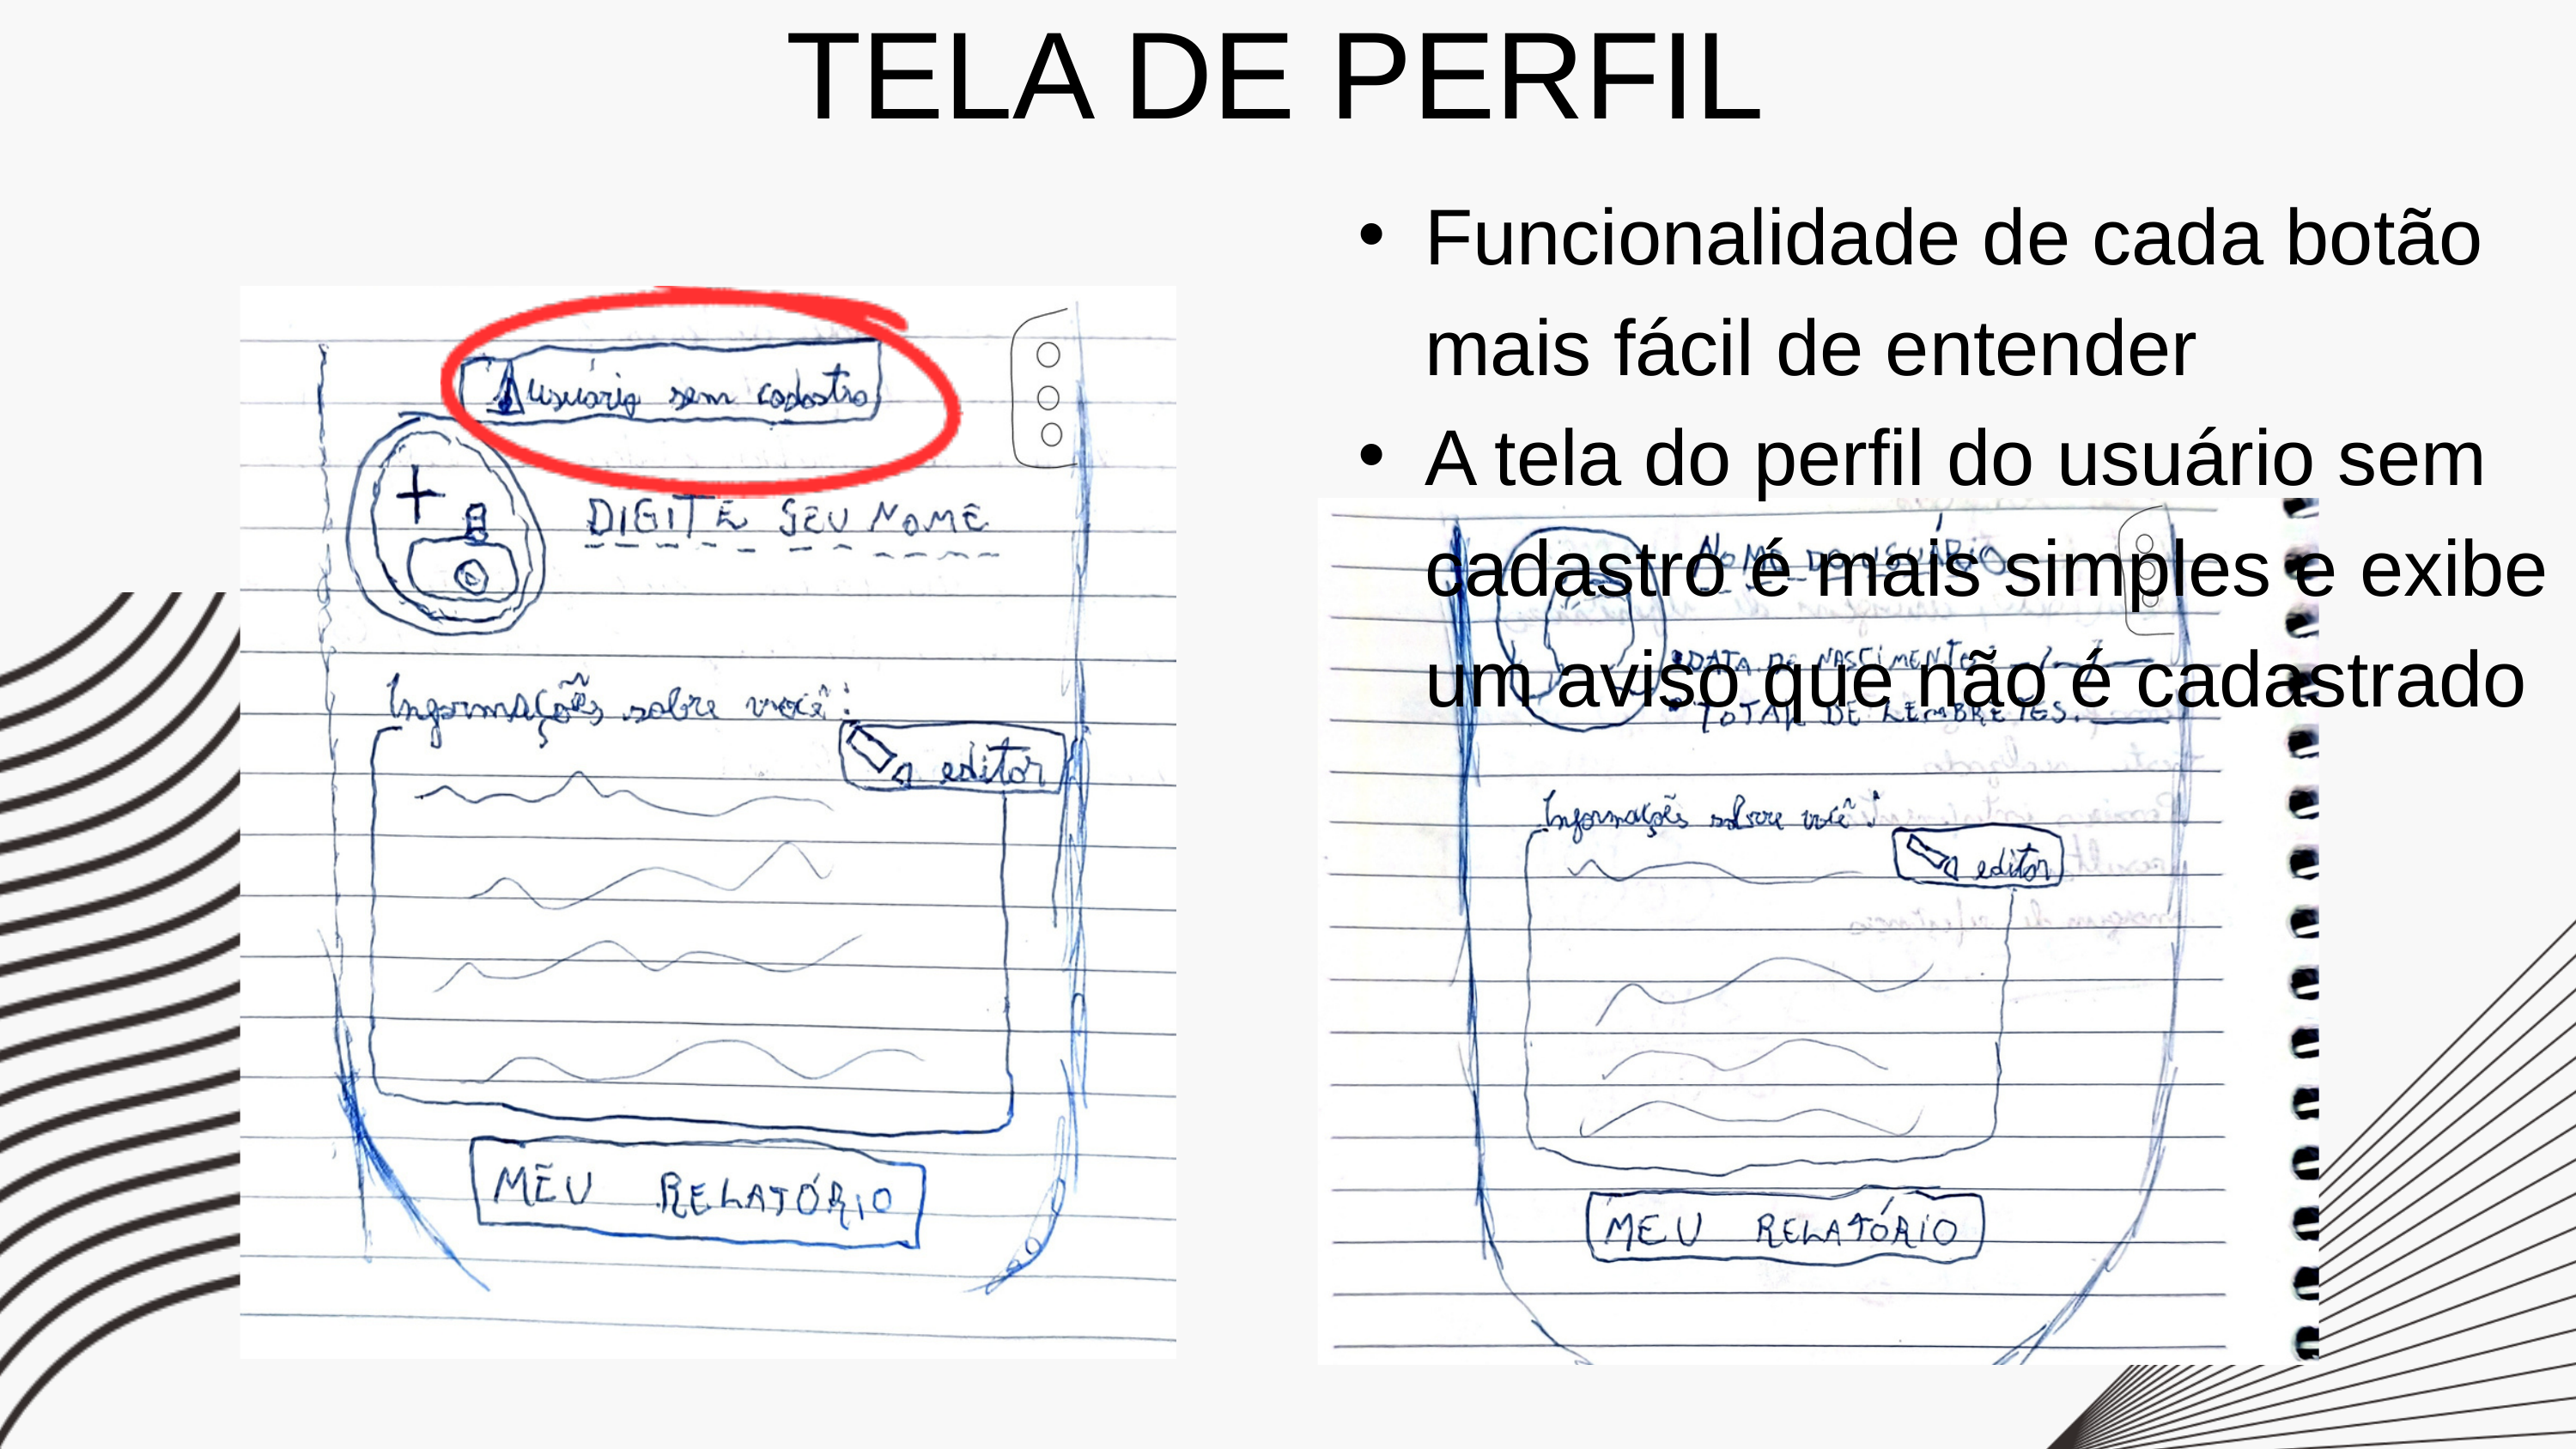

TELA DE PERFIL

Funcionalidade de cada botão mais fácil de entender
A tela do perfil do usuário sem cadastro é mais simples e exibe um aviso que não é cadastrado